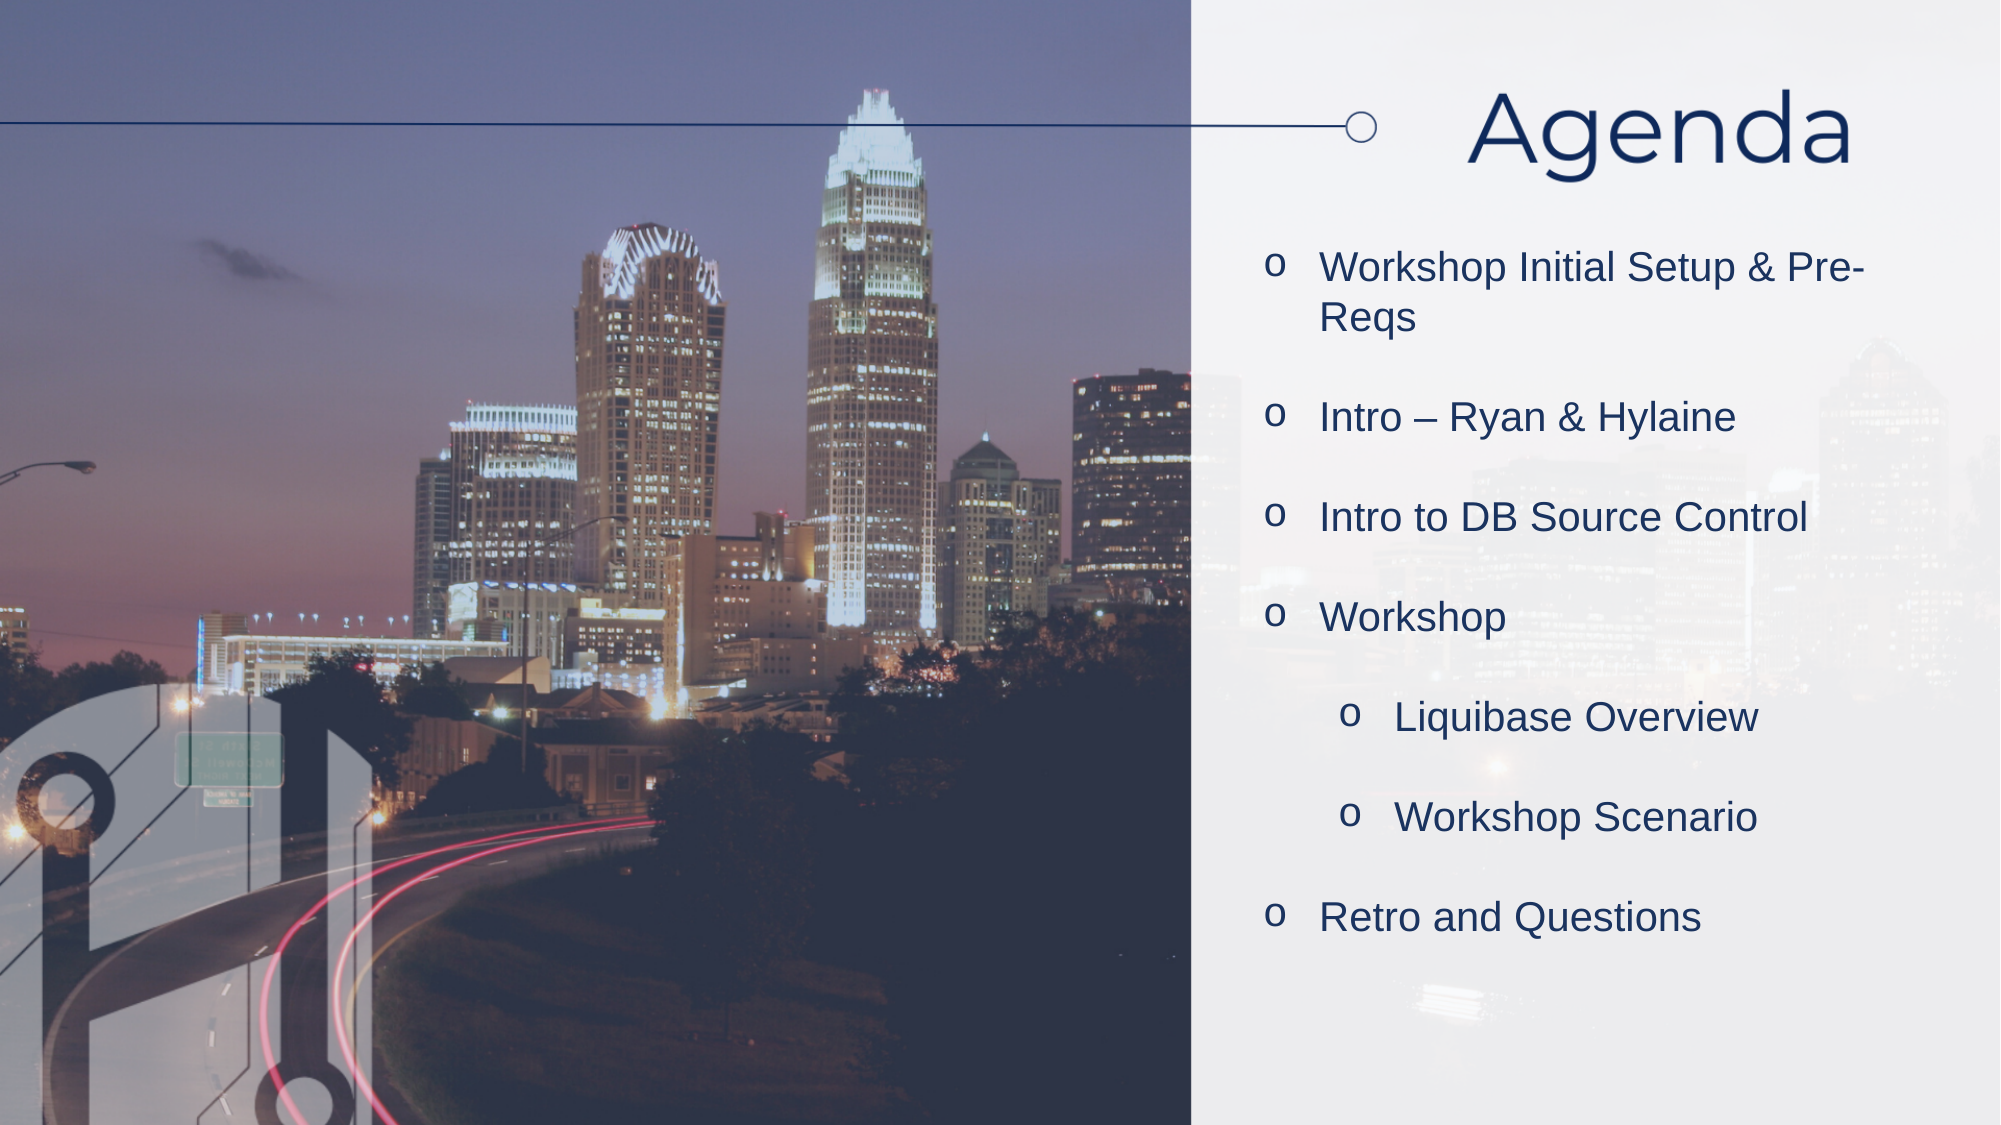

Workshop Initial Setup & Pre-Reqs
Intro – Ryan & Hylaine
Intro to DB Source Control
Workshop
Liquibase Overview
Workshop Scenario
Retro and Questions